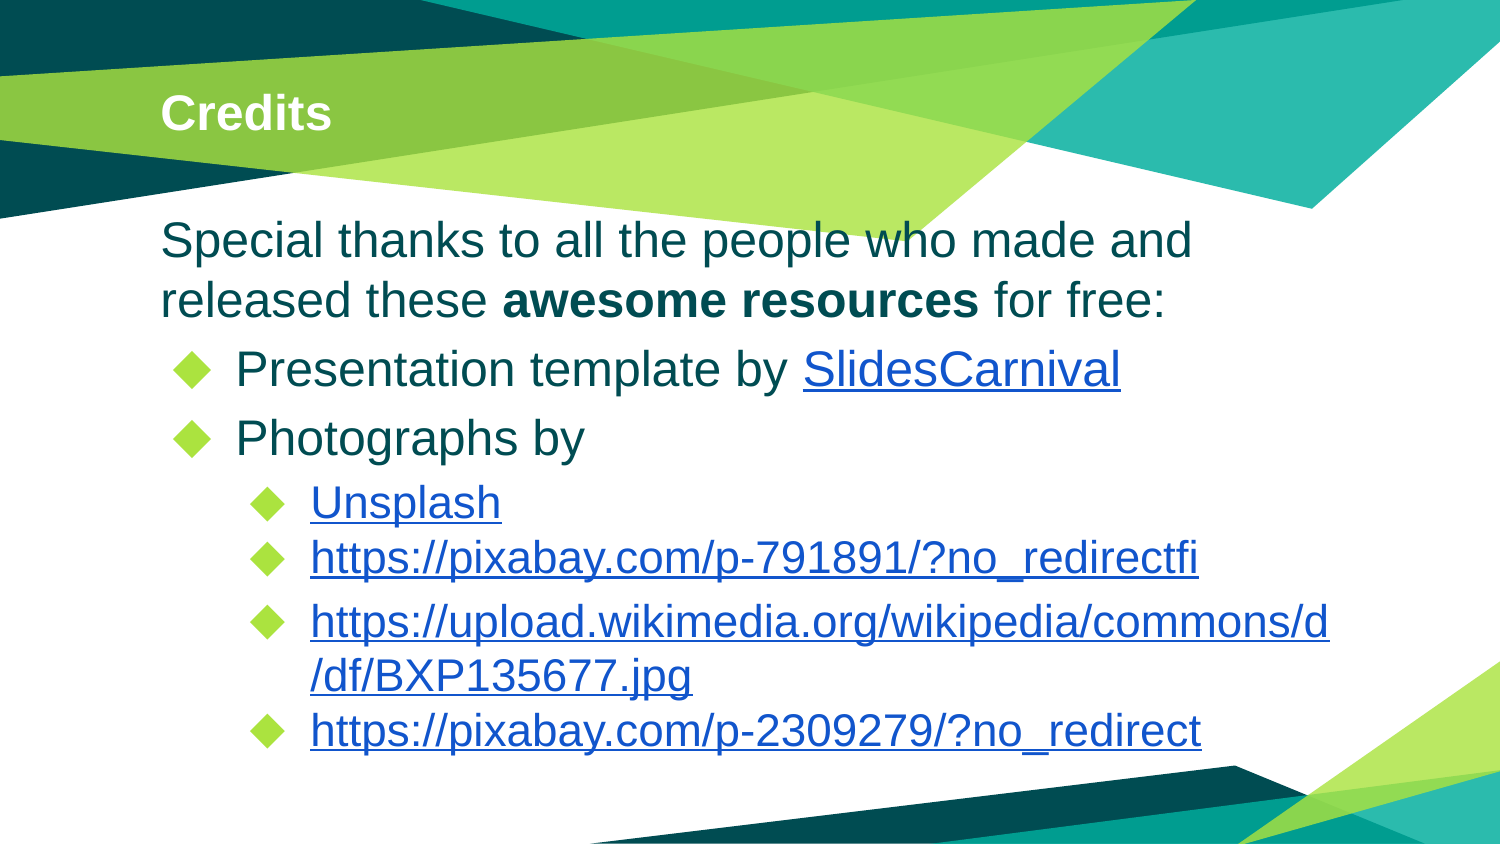

# Credits
Special thanks to all the people who made and released these awesome resources for free:
Presentation template by SlidesCarnival
Photographs by
Unsplash
https://pixabay.com/p-791891/?no_redirectfi
https://upload.wikimedia.org/wikipedia/commons/d/df/BXP135677.jpg
https://pixabay.com/p-2309279/?no_redirect